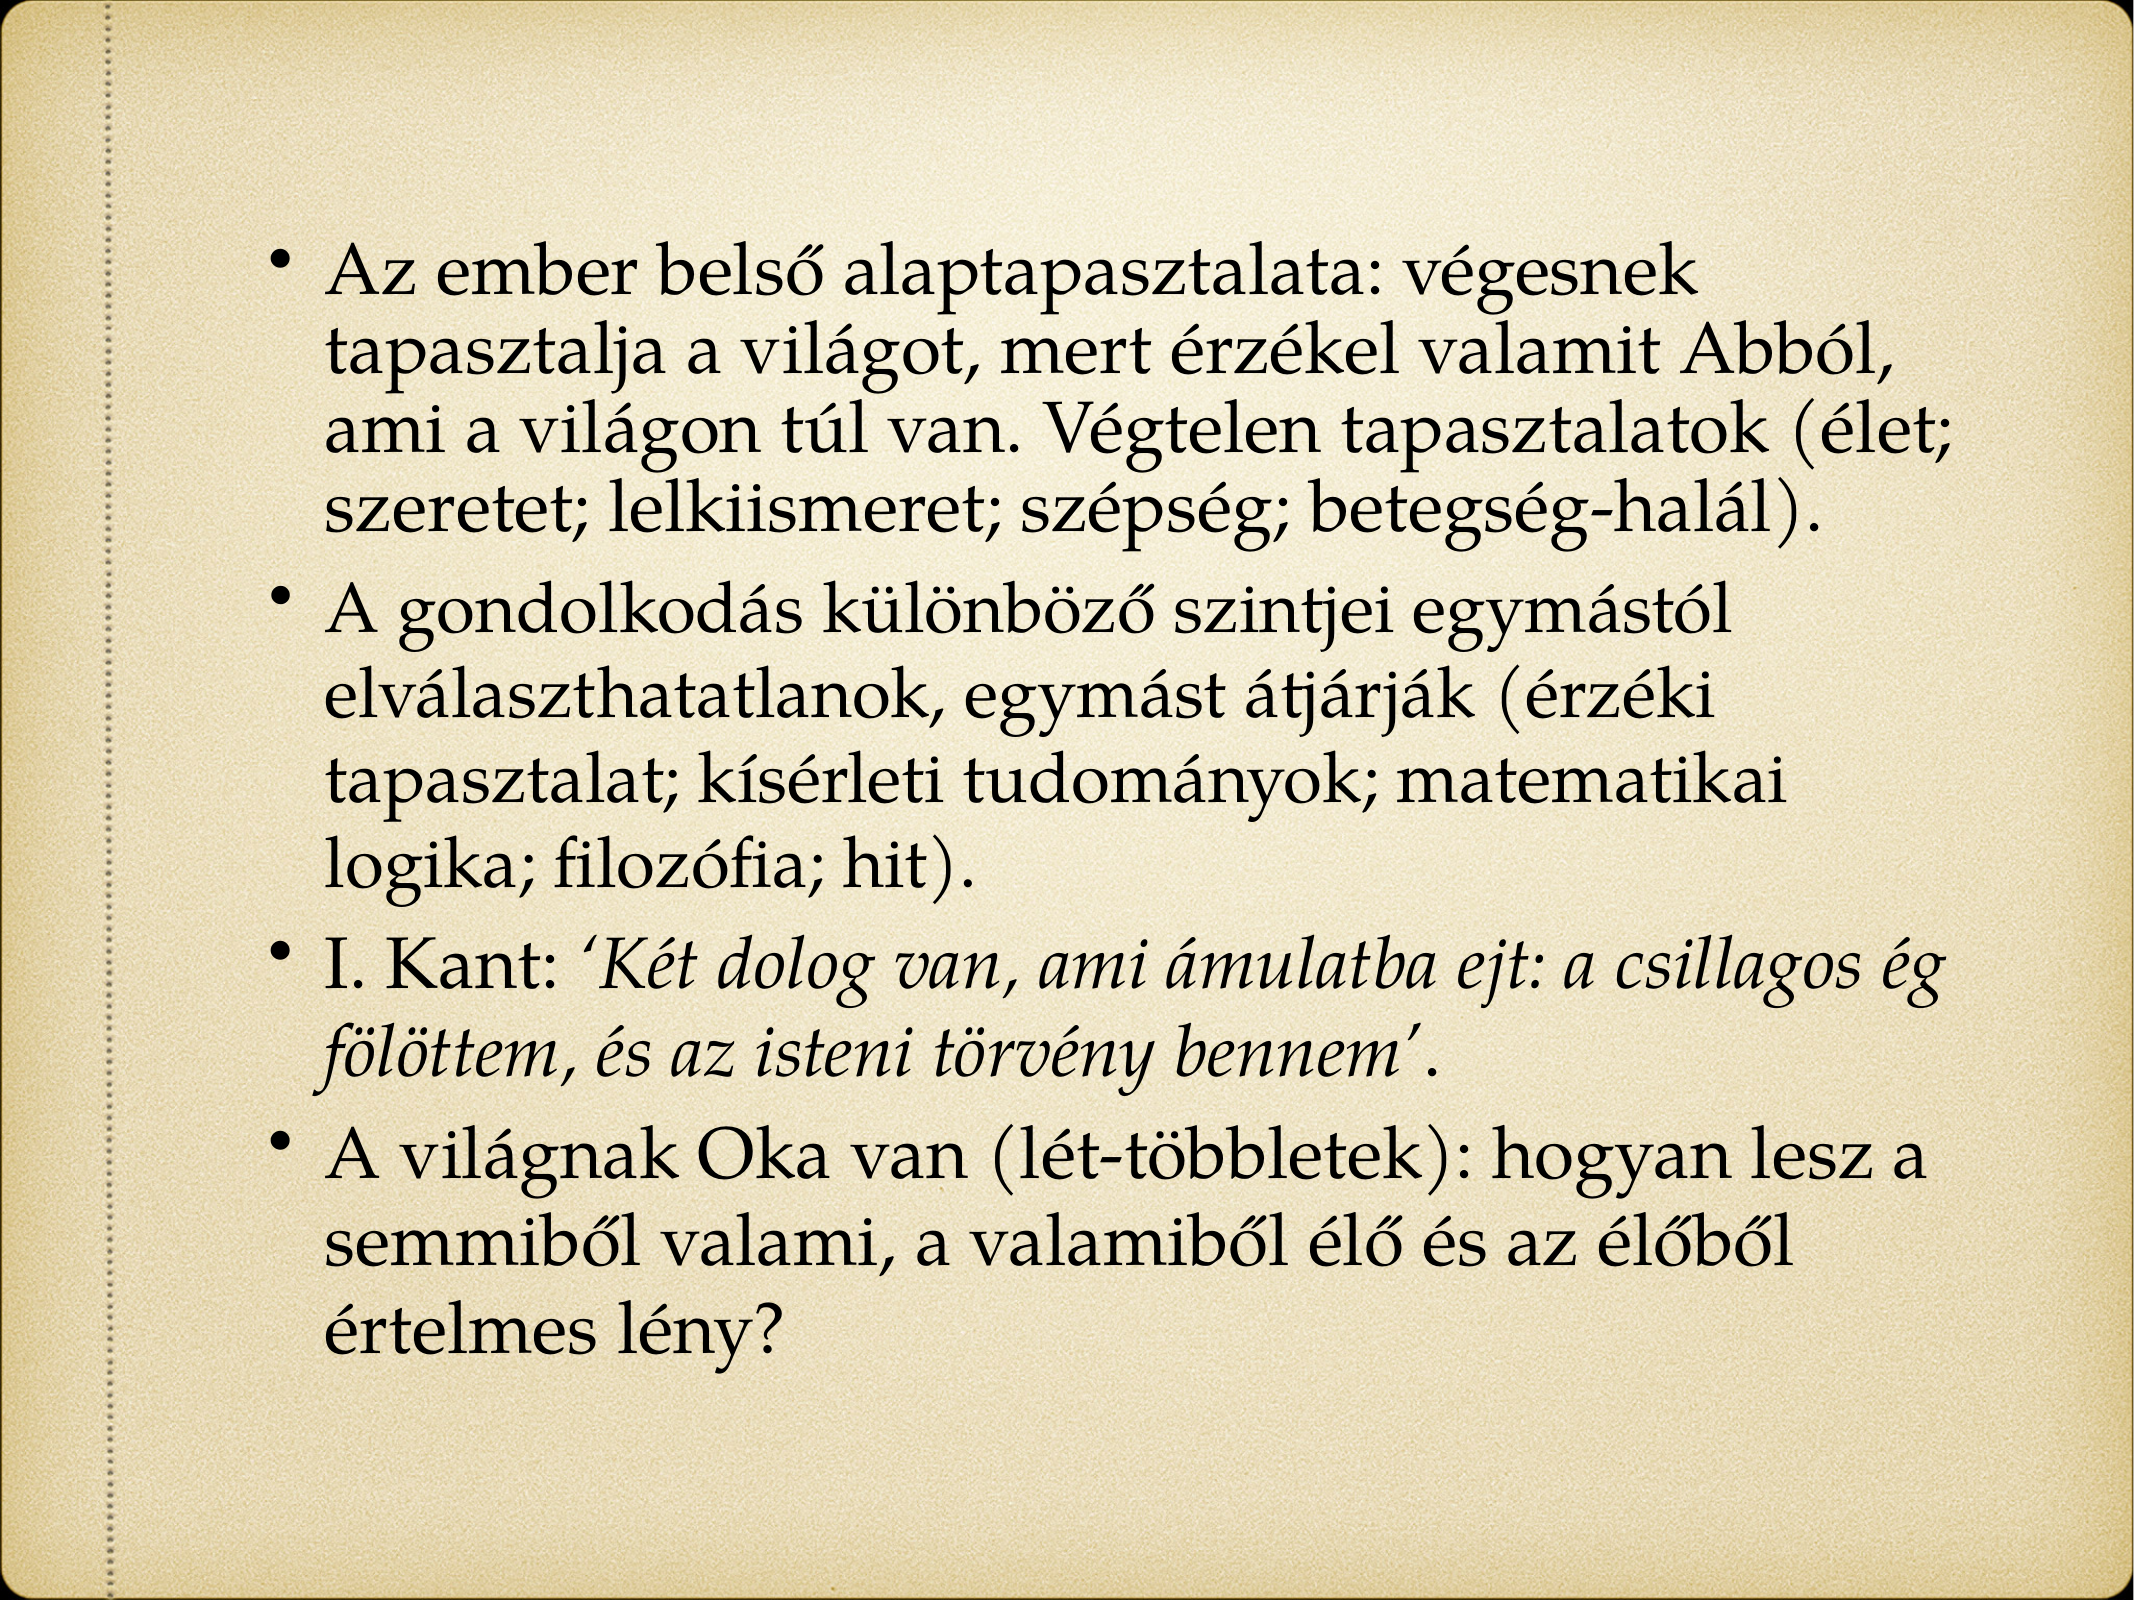

Az ember belső alaptapasztalata: végesnek tapasztalja a világot, mert érzékel valamit Abból, ami a világon túl van. Végtelen tapasztalatok (élet; szeretet; lelkiismeret; szépség; betegség-halál).
A gondolkodás különböző szintjei egymástól elválaszthatatlanok, egymást átjárják (érzéki tapasztalat; kísérleti tudományok; matematikai logika; filozófia; hit).
I. Kant: ‘Két dolog van, ami ámulatba ejt: a csillagos ég fölöttem, és az isteni törvény bennem’.
A világnak Oka van (lét-többletek): hogyan lesz a semmiből valami, a valamiből élő és az élőből értelmes lény?